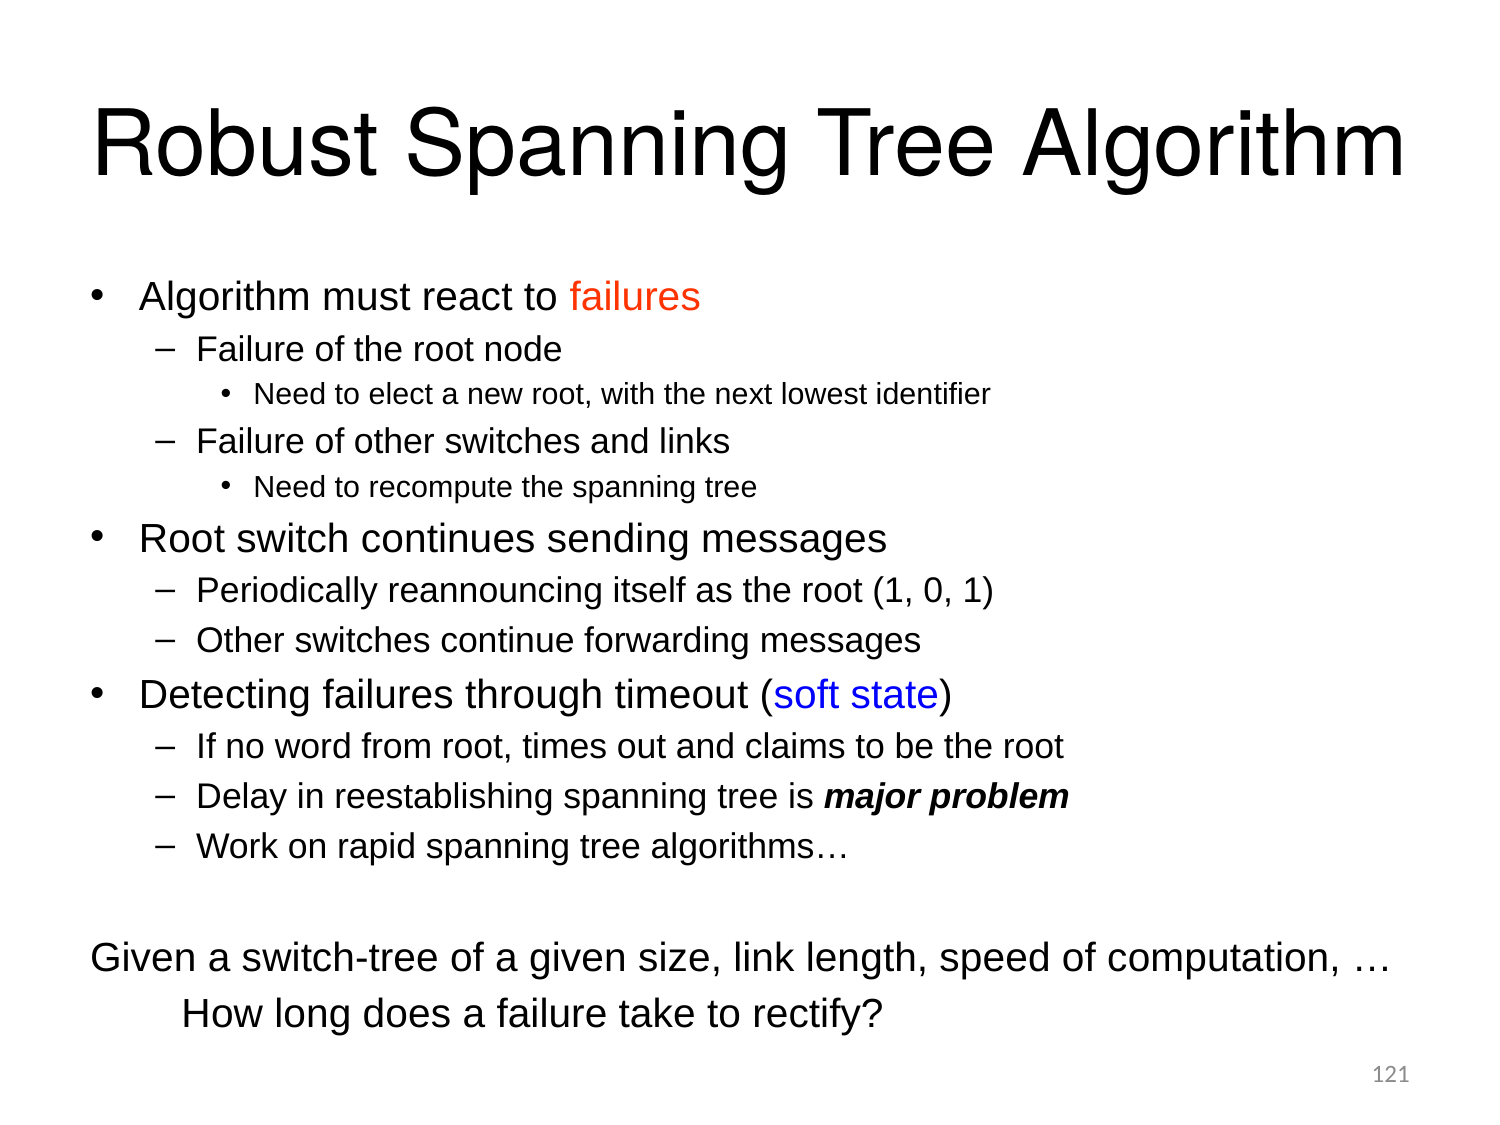

# Robust Spanning Tree Algorithm
Algorithm must react to failures
Failure of the root node
Need to elect a new root, with the next lowest identifier
Failure of other switches and links
Need to recompute the spanning tree
Root switch continues sending messages
Periodically reannouncing itself as the root (1, 0, 1)
Other switches continue forwarding messages
Detecting failures through timeout (soft state)
If no word from root, times out and claims to be the root
Delay in reestablishing spanning tree is major problem
Work on rapid spanning tree algorithms…

Given a switch-tree of a given size, link length, speed of computation, …
					How long does a failure take to rectify?
121